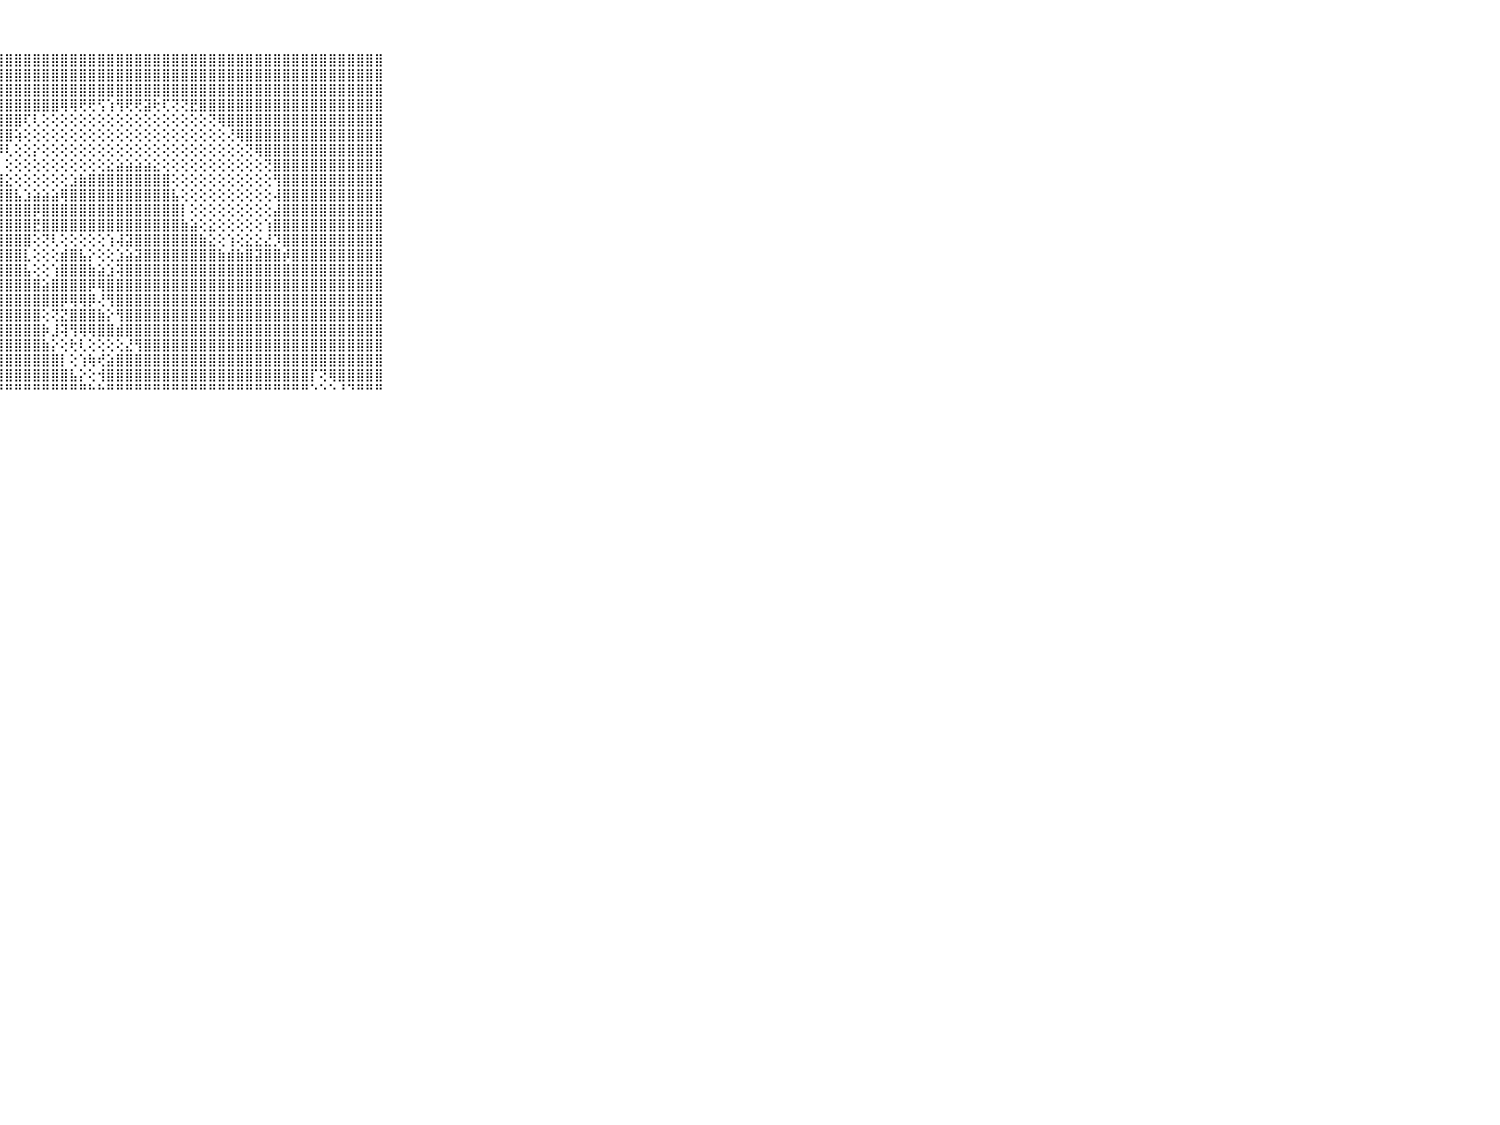

⠀⠀⠀⠀⠀⠀⠀⠀⠀⠀⠀⣿⣿⣿⣿⣿⣿⣿⣿⣿⣿⣿⣿⣿⣿⣿⣿⣿⣿⣿⣿⣿⣿⣿⣿⣿⣿⣿⣿⣿⣿⣿⣿⣿⣿⣿⣿⣿⣿⣿⣿⣿⣿⣿⣿⣿⣿⣿⣿⣿⣿⣿⣿⣿⣿⣿⣿⣿⣿⠀⠀⠀⠀⠀⠀⠀⠀⠀⠀⠀⠀
⠀⠀⠀⠀⠀⠀⠀⠀⠀⠀⠀⣿⣿⣿⣿⣿⣿⣿⣿⣿⣿⣿⣿⣿⣿⣿⣿⣿⣿⣿⣿⣿⣿⣿⣿⣿⣿⣿⣿⣿⣿⣿⣿⣿⣿⣿⣿⣿⣿⣿⣿⣿⣿⣿⣿⣿⣿⣿⣿⣿⣿⣿⣿⣿⣿⣿⣿⣿⣿⠀⠀⠀⠀⠀⠀⠀⠀⠀⠀⠀⠀
⠀⠀⠀⠀⠀⠀⠀⠀⠀⠀⠀⣿⣿⣿⣿⣿⣿⣿⣿⣿⣿⣿⣿⣿⣿⣿⣿⣿⣿⣿⣿⣿⣿⣿⣿⣿⣿⣿⣿⣿⣿⣿⣿⣿⣿⣿⣿⣿⣿⣿⣿⣿⣿⣿⣿⣿⣿⣿⣿⣿⣿⣿⣿⣿⣿⣿⣿⣿⣿⠀⠀⠀⠀⠀⠀⠀⠀⠀⠀⠀⠀
⠀⠀⠀⠀⠀⠀⠀⠀⠀⠀⠀⣿⣿⣿⣿⣿⣿⣿⣿⣿⣿⣿⣿⣿⣿⣿⣿⣿⣿⣿⣿⣿⣿⣿⢿⢿⢟⢟⢫⢱⢻⢟⢟⣽⢗⢏⢝⢝⣟⣿⣿⣿⣿⣿⣿⣿⣿⣿⣿⣿⣿⣿⣿⣿⣿⣿⣿⣿⣿⠀⠀⠀⠀⠀⠀⠀⠀⠀⠀⠀⠀
⠀⠀⠀⠀⠀⠀⠀⠀⠀⠀⠀⣿⣿⣿⣿⣿⣿⣿⣿⣿⣿⣿⣿⣿⣿⣿⣿⣿⣿⣿⢏⢇⢕⢕⢕⢕⢕⢕⢕⢕⢕⢕⢕⢕⢕⢕⢕⢕⢕⢕⢝⢿⣿⣿⣿⣿⣿⣿⣿⣿⣿⣿⣿⣿⣿⣿⣿⣿⣿⠀⠀⠀⠀⠀⠀⠀⠀⠀⠀⠀⠀
⠀⠀⠀⠀⠀⠀⠀⠀⠀⠀⠀⣿⣿⣿⣿⣿⣿⣿⣿⣿⣿⣿⣿⣿⣿⣿⣿⣿⣿⢵⢕⢕⢕⢕⢕⢕⢕⢕⢕⢕⢕⢕⢕⢕⢕⢕⢕⢕⢕⢕⢕⢕⢜⢿⣿⣿⣿⣿⣿⣿⣿⣿⣿⣿⣿⣿⣿⣿⣿⠀⠀⠀⠀⠀⠀⠀⠀⠀⠀⠀⠀
⠀⠀⠀⠀⠀⠀⠀⠀⠀⠀⠀⣿⣿⣿⣿⣿⣿⣿⣿⣿⣿⣿⣿⣿⣿⣿⣿⡿⢇⢕⢕⡕⢕⢕⢕⢕⢕⢕⢕⢕⢕⢕⢕⢕⢕⢕⢕⢕⢕⢕⢕⢕⢕⢕⢝⢿⣿⣿⣿⣿⣿⣿⣿⣿⣿⣿⣿⣿⣿⠀⠀⠀⠀⠀⠀⠀⠀⠀⠀⠀⠀
⠀⠀⠀⠀⠀⠀⠀⠀⠀⠀⠀⣿⣿⣿⣿⣿⣿⣿⣿⣿⣿⣿⣿⣿⣿⣿⣿⡇⢕⢕⢕⢕⢕⢕⢕⢕⢕⢕⢕⣕⣵⣵⣵⣵⣕⢕⢕⢕⢕⢕⢕⢕⢕⢕⢕⢕⢝⣿⣿⣿⣿⣿⣿⣿⣿⣿⣿⣿⣿⠀⠀⠀⠀⠀⠀⠀⠀⠀⠀⠀⠀
⠀⠀⠀⠀⠀⠀⠀⠀⠀⠀⠀⣿⣿⣿⣿⣿⣿⣿⣿⣿⣿⣿⣿⣿⣿⣿⣿⣿⣕⢕⢕⢕⢕⢕⢕⣱⣷⣿⣿⣿⣿⣿⣿⣿⣿⣿⢕⢕⢕⢕⢕⢕⢕⢕⢕⢕⢕⢻⣿⣿⣿⣿⣿⣿⣿⣿⣿⣿⣿⠀⠀⠀⠀⠀⠀⠀⠀⠀⠀⠀⠀
⠀⠀⠀⠀⠀⠀⠀⠀⠀⠀⠀⣿⣿⣿⣿⣿⣿⣿⣿⣿⣿⣿⣿⣿⣿⣿⣿⣿⣿⣧⣱⣵⣵⣵⢿⣿⣿⣿⣿⣿⣿⣿⣿⣿⣿⣿⣧⢕⢕⢕⢕⢕⢕⢕⢕⢕⢕⢼⣿⣿⣿⣿⣿⣿⣿⣿⣿⣿⣿⠀⠀⠀⠀⠀⠀⠀⠀⠀⠀⠀⠀
⠀⠀⠀⠀⠀⠀⠀⠀⠀⠀⠀⣿⣿⣿⣿⣿⣿⣿⣿⣿⣿⣿⣿⣿⣿⣿⣿⣿⣿⣿⣿⡿⣿⣿⣿⣿⣿⣿⣿⣿⣿⣿⣿⣿⣿⣿⣿⡇⢕⢕⢕⢕⢕⢕⢕⢕⢕⣼⣿⣿⣿⣿⣿⣿⣿⣿⣿⣿⣿⠀⠀⠀⠀⠀⠀⠀⠀⠀⠀⠀⠀
⠀⠀⠀⠀⠀⠀⠀⠀⠀⠀⠀⣿⣿⣿⣿⣿⣿⣿⣿⣿⣿⣿⣿⣿⣿⣿⣿⣿⣿⣿⣿⣟⣿⣿⣿⣿⣿⣿⣿⣿⣿⣿⣿⣿⣿⣿⣿⣷⣵⢕⣕⢕⢕⢕⢕⢕⢱⣿⣿⣿⣿⣿⣿⣿⣿⣿⣿⣿⣿⠀⠀⠀⠀⠀⠀⠀⠀⠀⠀⠀⠀
⠀⠀⠀⠀⠀⠀⠀⠀⠀⠀⠀⣿⣿⣿⣿⣿⣿⣿⣿⣿⣿⣿⣿⣿⣿⣿⣿⣿⣿⣿⣿⢕⢝⢇⢕⢕⢕⢕⢕⢱⢼⣽⣿⣿⣿⣿⣿⣿⣿⣷⣕⢕⢱⢕⣕⣕⣜⡹⣿⣿⣿⣿⣿⣿⣿⣿⣿⣿⣿⠀⠀⠀⠀⠀⠀⠀⠀⠀⠀⠀⠀
⠀⠀⠀⠀⠀⠀⠀⠀⠀⠀⠀⣿⣿⣿⣿⣿⣿⣿⣿⣿⣿⣿⣿⣿⣿⣿⣿⣿⣿⣿⣇⢕⢕⢕⣾⣿⣧⡕⢕⢕⣱⣵⣽⣿⣿⣿⣿⣿⣿⣿⣿⣷⣾⣷⣿⣽⣿⣿⡾⣿⣿⣿⣿⣿⣿⣿⣿⣿⣿⠀⠀⠀⠀⠀⠀⠀⠀⠀⠀⠀⠀
⠀⠀⠀⠀⠀⠀⠀⠀⠀⠀⠀⣿⣿⣿⣿⣿⣿⣿⣿⣿⣿⣿⣿⣿⣿⣿⣿⣿⣿⣿⣧⢕⢕⢱⣿⣿⣿⣷⣵⣱⢽⣿⣿⣿⣿⣿⣿⣿⣿⣿⣿⣿⣿⣿⣿⣿⣿⣿⣿⣿⣿⣿⣿⣿⣿⣿⣿⣿⣿⠀⠀⠀⠀⠀⠀⠀⠀⠀⠀⠀⠀
⠀⠀⠀⠀⠀⠀⠀⠀⠀⠀⠀⣿⣿⣿⣿⣿⣿⣿⣿⣿⣿⣿⣿⣿⣿⣿⣿⣿⣿⣿⣿⣿⣵⣿⣿⣿⣿⡿⢿⣿⣿⣿⣿⣿⣿⣿⣿⣿⣿⣿⣿⣿⣿⣿⣿⣿⣿⣿⣿⣿⣿⣿⣿⣿⣿⣿⣿⣿⣿⠀⠀⠀⠀⠀⠀⠀⠀⠀⠀⠀⠀
⠀⠀⠀⠀⠀⠀⠀⠀⠀⠀⠀⣿⣿⣿⣿⣿⣿⣿⣿⣿⣿⣿⣿⣿⣿⣿⣿⣿⣿⣿⣿⣿⣿⣿⡿⢿⢿⡿⢜⢻⣿⣿⣿⣿⣿⣿⣿⣿⣿⣿⣿⣿⣿⣿⣿⣿⣿⣿⣿⣿⣿⣿⣿⣿⣿⣿⣿⣿⣿⠀⠀⠀⠀⠀⠀⠀⠀⠀⠀⠀⠀
⠀⠀⠀⠀⠀⠀⠀⠀⠀⠀⠀⣿⣿⣿⣿⣿⣿⣿⣿⣿⣿⣿⣿⣿⣿⣿⣿⣿⣿⣿⣿⣿⢕⢝⣝⣿⣿⣿⣷⡕⢻⣿⣿⣿⣿⣿⣿⣿⣿⣿⣿⣿⣿⣿⣿⣿⣿⣿⣿⣿⣿⣿⣿⣿⣿⣿⣿⣿⣿⠀⠀⠀⠀⠀⠀⠀⠀⠀⠀⠀⠀
⠀⠀⠀⠀⠀⠀⠀⠀⠀⠀⠀⣿⣿⣿⣿⣿⡿⣿⣿⣿⣿⣿⣿⣿⣿⣿⣿⣿⣿⣿⣿⣿⡷⣸⢽⢻⢿⢿⣿⣿⣾⣿⣿⣿⣿⣿⣿⣿⣿⣿⣿⣿⣿⣿⣿⣿⣿⣿⣿⣿⣿⣿⣿⣿⣿⣿⣿⣿⣿⠀⠀⠀⠀⠀⠀⠀⠀⠀⠀⠀⠀
⠀⠀⠀⠀⠀⠀⠀⠀⠀⠀⠀⣿⣿⣿⡏⢸⣽⣯⣸⣿⣟⢻⢿⣿⣿⣿⣿⣿⣿⣿⣿⣿⣷⡕⢕⢗⢇⢕⢕⢕⢕⣜⢻⣿⣿⣿⣿⣿⣿⣿⣿⣿⣿⣿⣿⣿⣿⣿⣿⣿⣿⣿⣿⣿⣿⣿⣿⣿⣿⠀⠀⠀⠀⠀⠀⠀⠀⠀⠀⠀⠀
⠀⠀⠀⠀⠀⠀⠀⠀⠀⠀⠀⣿⣿⡯⡇⢸⣿⣿⣎⣿⣿⢝⣽⣿⣿⣿⣿⣿⣿⣿⣿⣿⣿⣿⡇⢕⢱⢷⢞⣵⣿⣿⣿⣿⣿⣿⣿⣿⣿⣿⣿⣿⣿⣿⣿⣿⣿⣿⣿⣿⣿⣿⣿⣿⣿⣿⣿⣿⣿⠀⠀⠀⠀⠀⠀⠀⠀⠀⠀⠀⠀
⠀⠀⠀⠀⠀⠀⠀⠀⠀⠀⠀⣿⣿⡯⡣⢸⣿⣿⣿⣿⣟⢗⣿⣿⣿⣿⣿⣿⣿⣿⣿⣿⣿⣿⣿⣧⡕⢕⢺⣿⣿⣿⣿⣿⣿⣿⣿⣿⣿⣿⣿⣿⣿⣿⣿⣿⣿⣿⣿⣿⣿⡏⢝⢿⣿⣿⣿⣿⣿⠀⠀⠀⠀⠀⠀⠀⠀⠀⠀⠀⠀
⠀⠀⠀⠀⠀⠀⠀⠀⠀⠀⠀⠛⠛⠋⠑⠘⠚⠛⠛⠛⠃⠑⠛⠛⠛⠛⠛⠛⠛⠛⠛⠛⠛⠛⠛⠛⠛⠓⠓⠛⠛⠛⠛⠛⠛⠛⠛⠛⠛⠛⠛⠛⠛⠛⠛⠛⠛⠛⠛⠛⠛⠑⠑⠑⠘⠙⠛⠛⠛⠀⠀⠀⠀⠀⠀⠀⠀⠀⠀⠀⠀